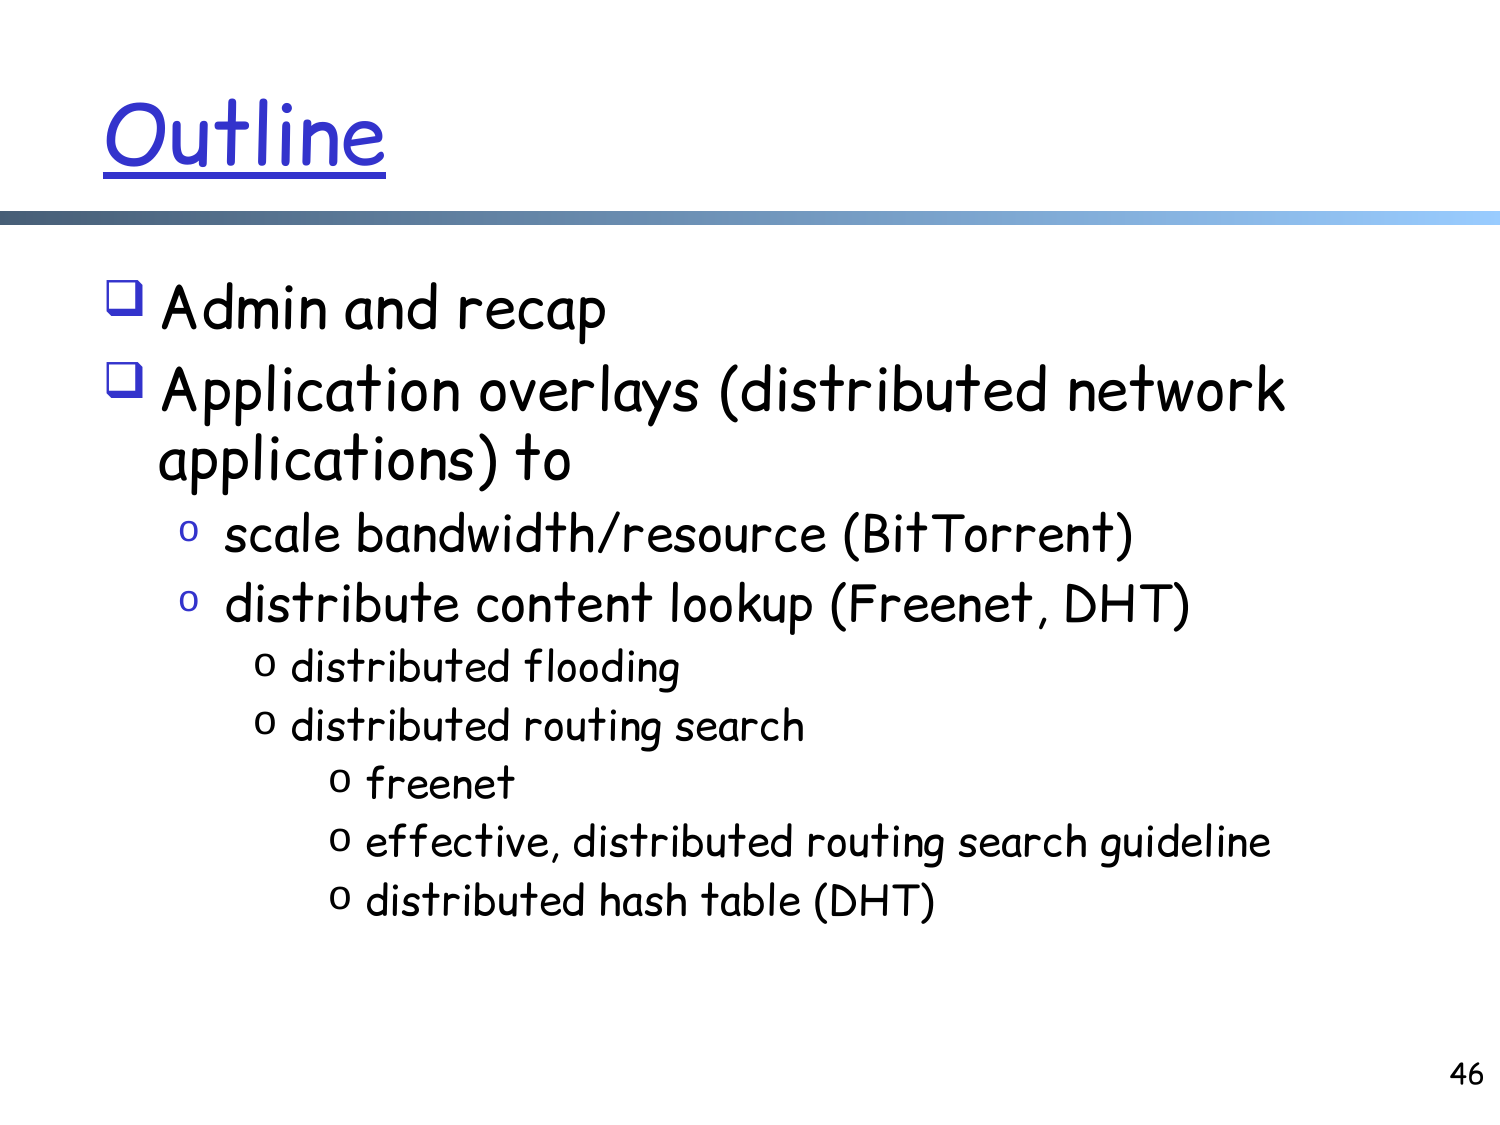

# Outline
Admin and recap
Application overlays (distributed network applications) to
scale bandwidth/resource (BitTorrent)
distribute content lookup (Freenet, DHT)
distributed flooding
distributed routing search
freenet
effective, distributed routing search guideline
distributed hash table (DHT)
46